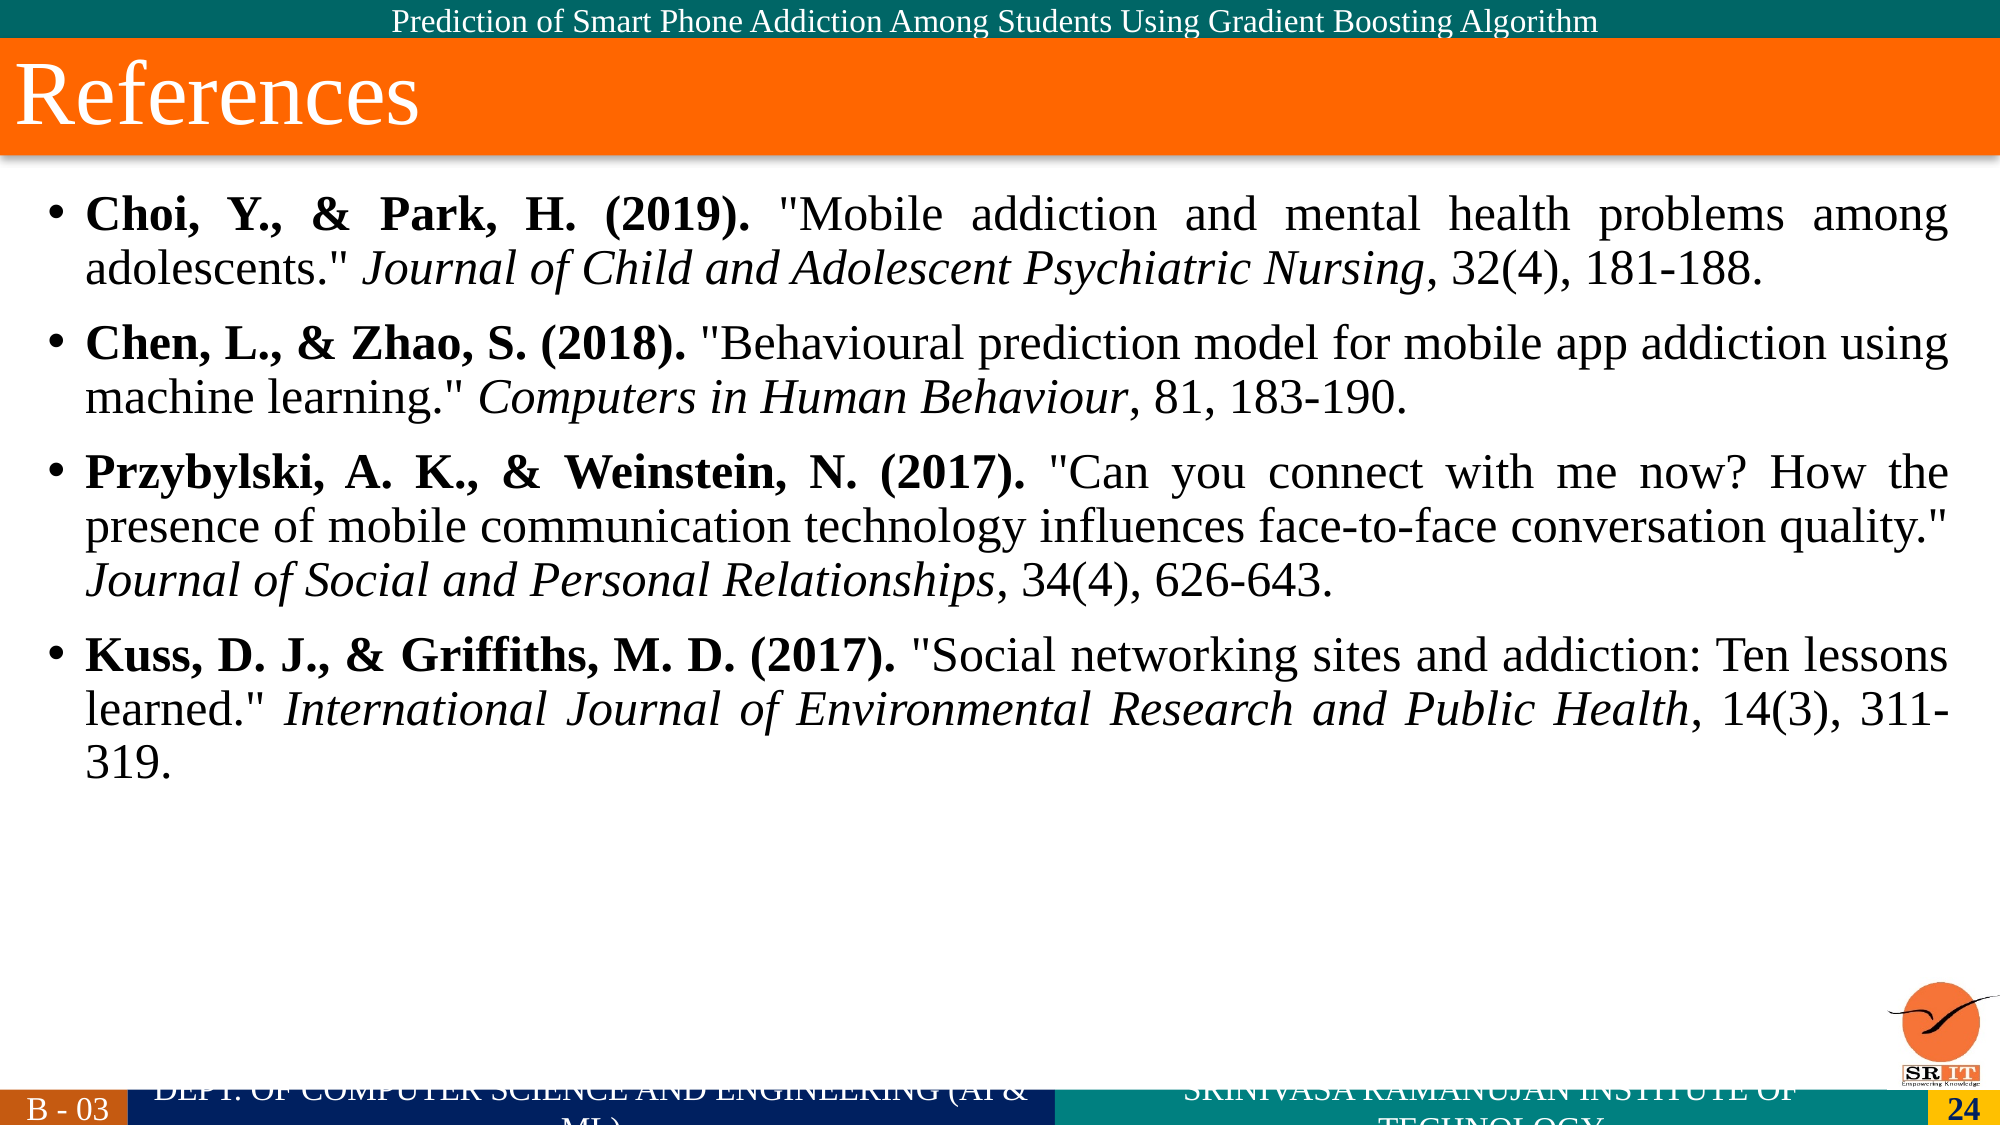

# References
Choi, Y., & Park, H. (2019). "Mobile addiction and mental health problems among adolescents." Journal of Child and Adolescent Psychiatric Nursing, 32(4), 181-188.
Chen, L., & Zhao, S. (2018). "Behavioural prediction model for mobile app addiction using machine learning." Computers in Human Behaviour, 81, 183-190.
Przybylski, A. K., & Weinstein, N. (2017). "Can you connect with me now? How the presence of mobile communication technology influences face-to-face conversation quality." Journal of Social and Personal Relationships, 34(4), 626-643.
Kuss, D. J., & Griffiths, M. D. (2017). "Social networking sites and addiction: Ten lessons learned." International Journal of Environmental Research and Public Health, 14(3), 311-319.